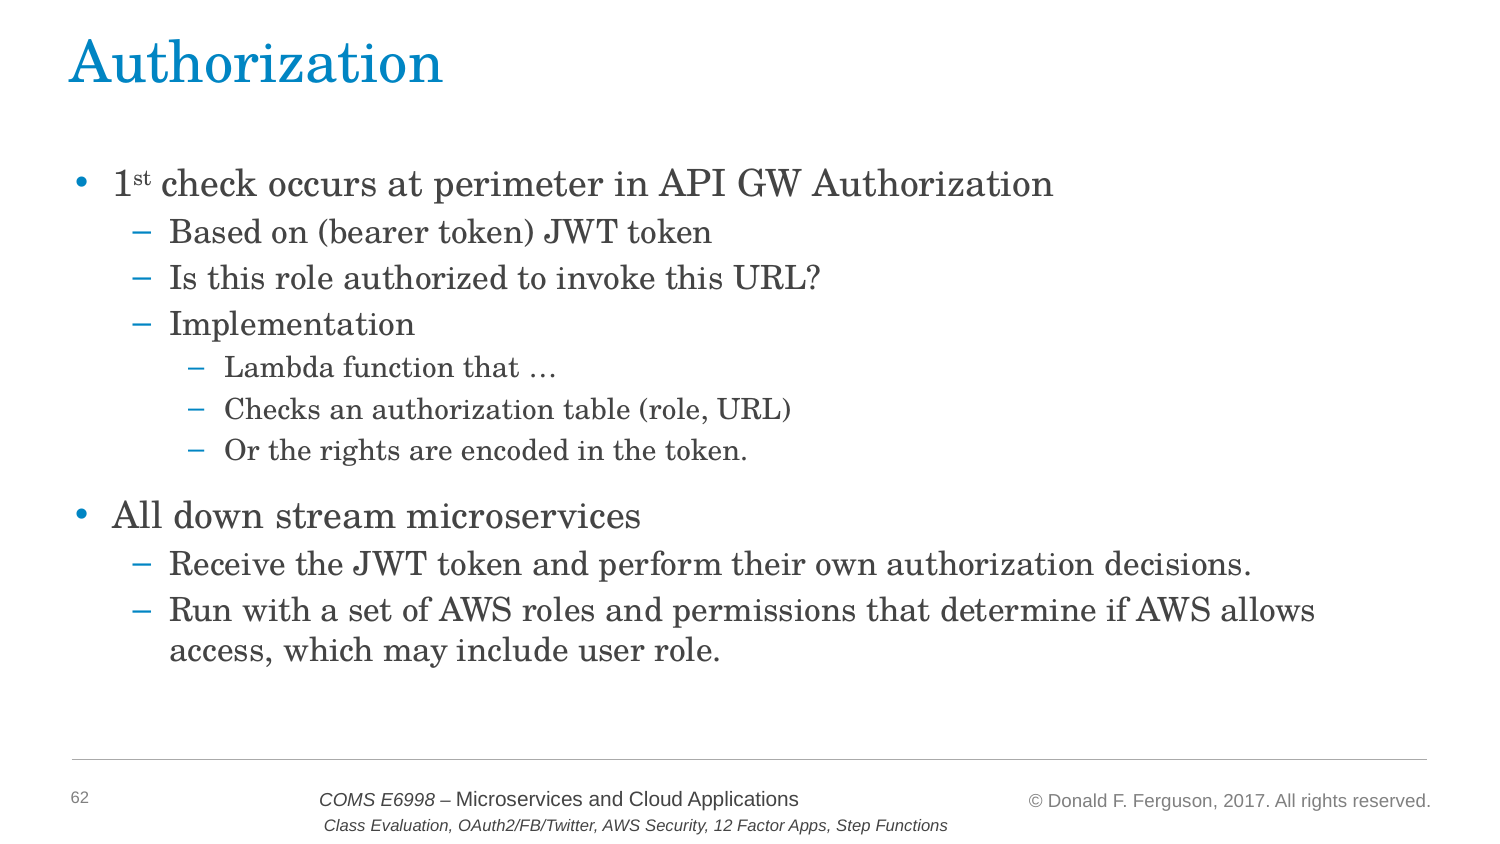

# Authorization
1st check occurs at perimeter in API GW Authorization
Based on (bearer token) JWT token
Is this role authorized to invoke this URL?
Implementation
Lambda function that …
Checks an authorization table (role, URL)
Or the rights are encoded in the token.
All down stream microservices
Receive the JWT token and perform their own authorization decisions.
Run with a set of AWS roles and permissions that determine if AWS allows access, which may include user role.